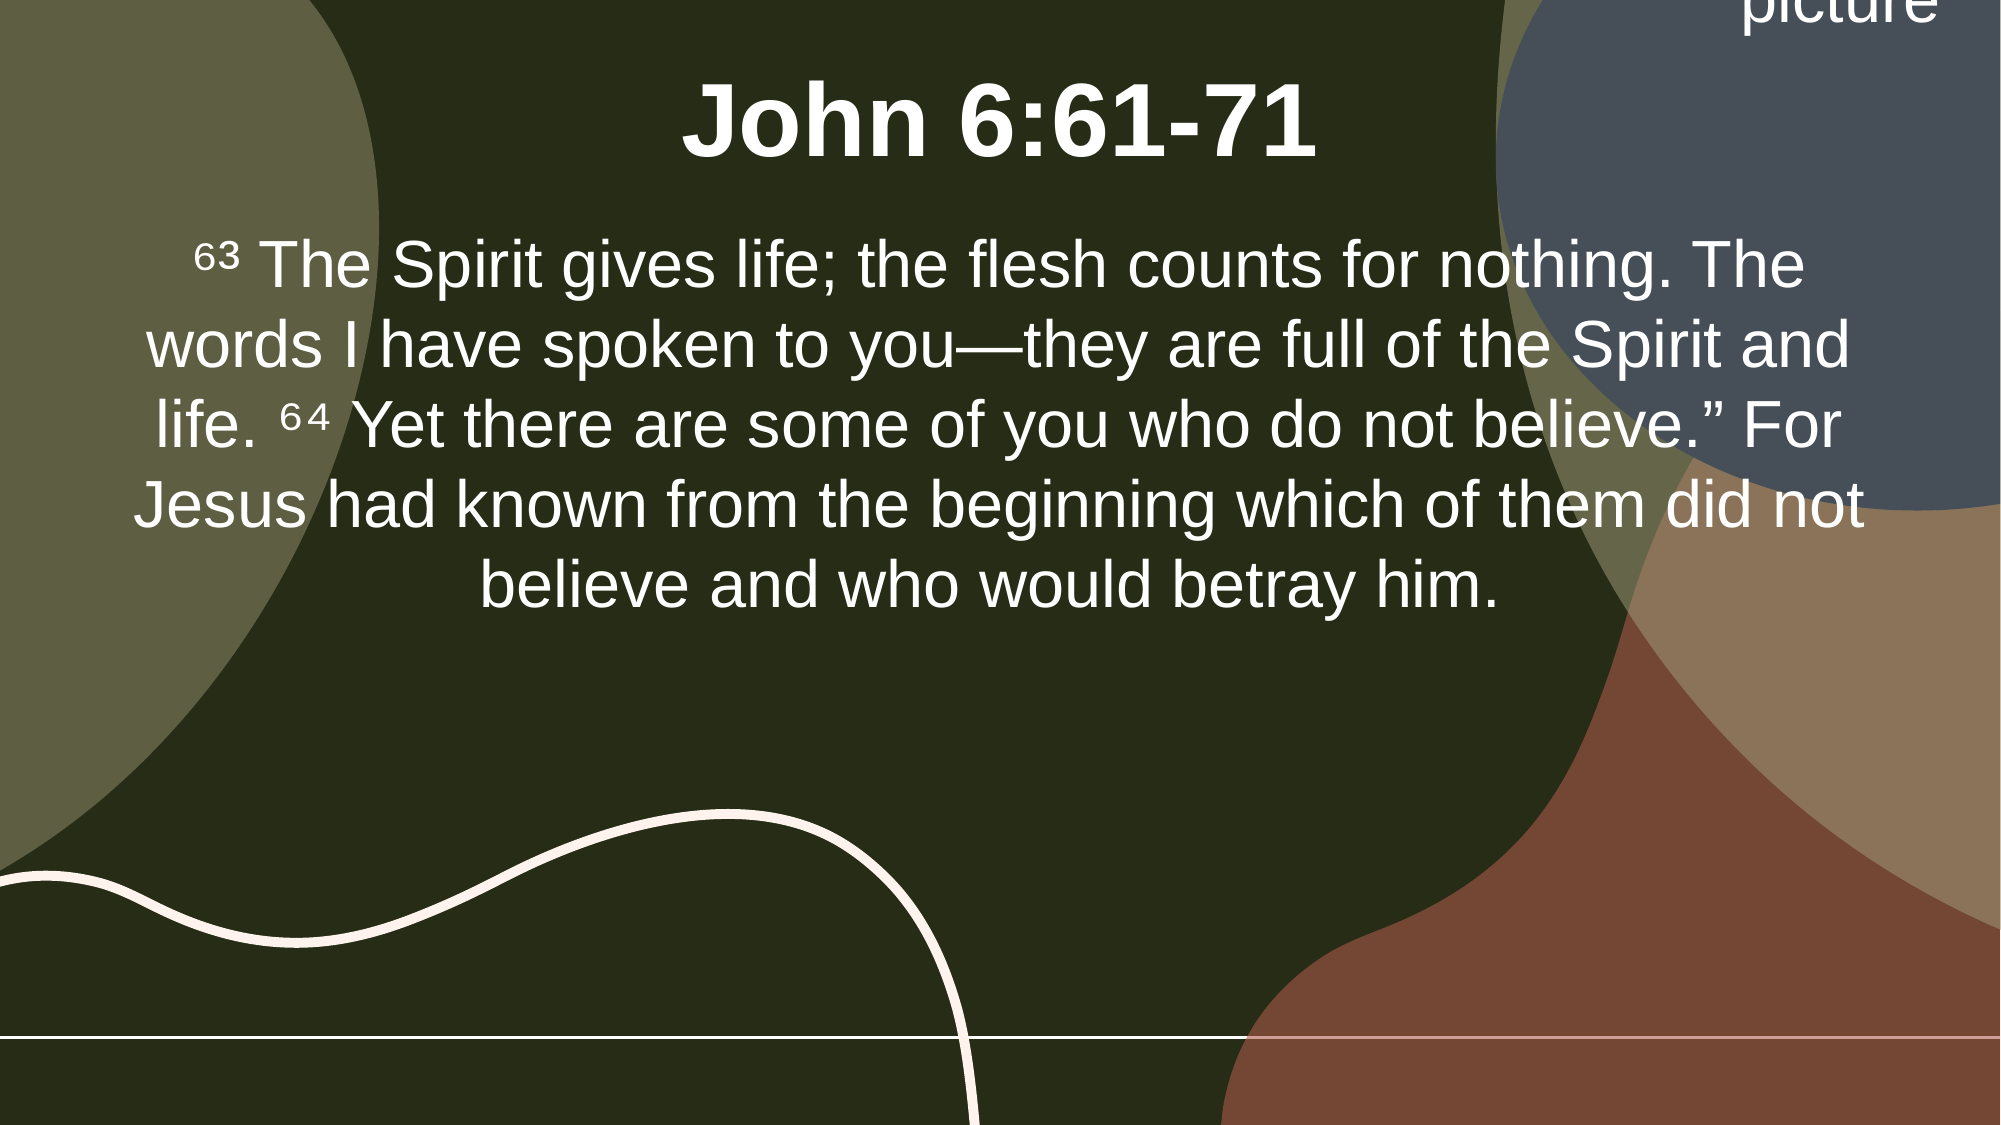

John 6:61-71
⁶³ The Spirit gives life; the flesh counts for nothing. The words I have spoken to you—they are full of the Spirit and life. ⁶⁴ Yet there are some of you who do not believe.” For Jesus had known from the beginning which of them did not believe and who would betray him.